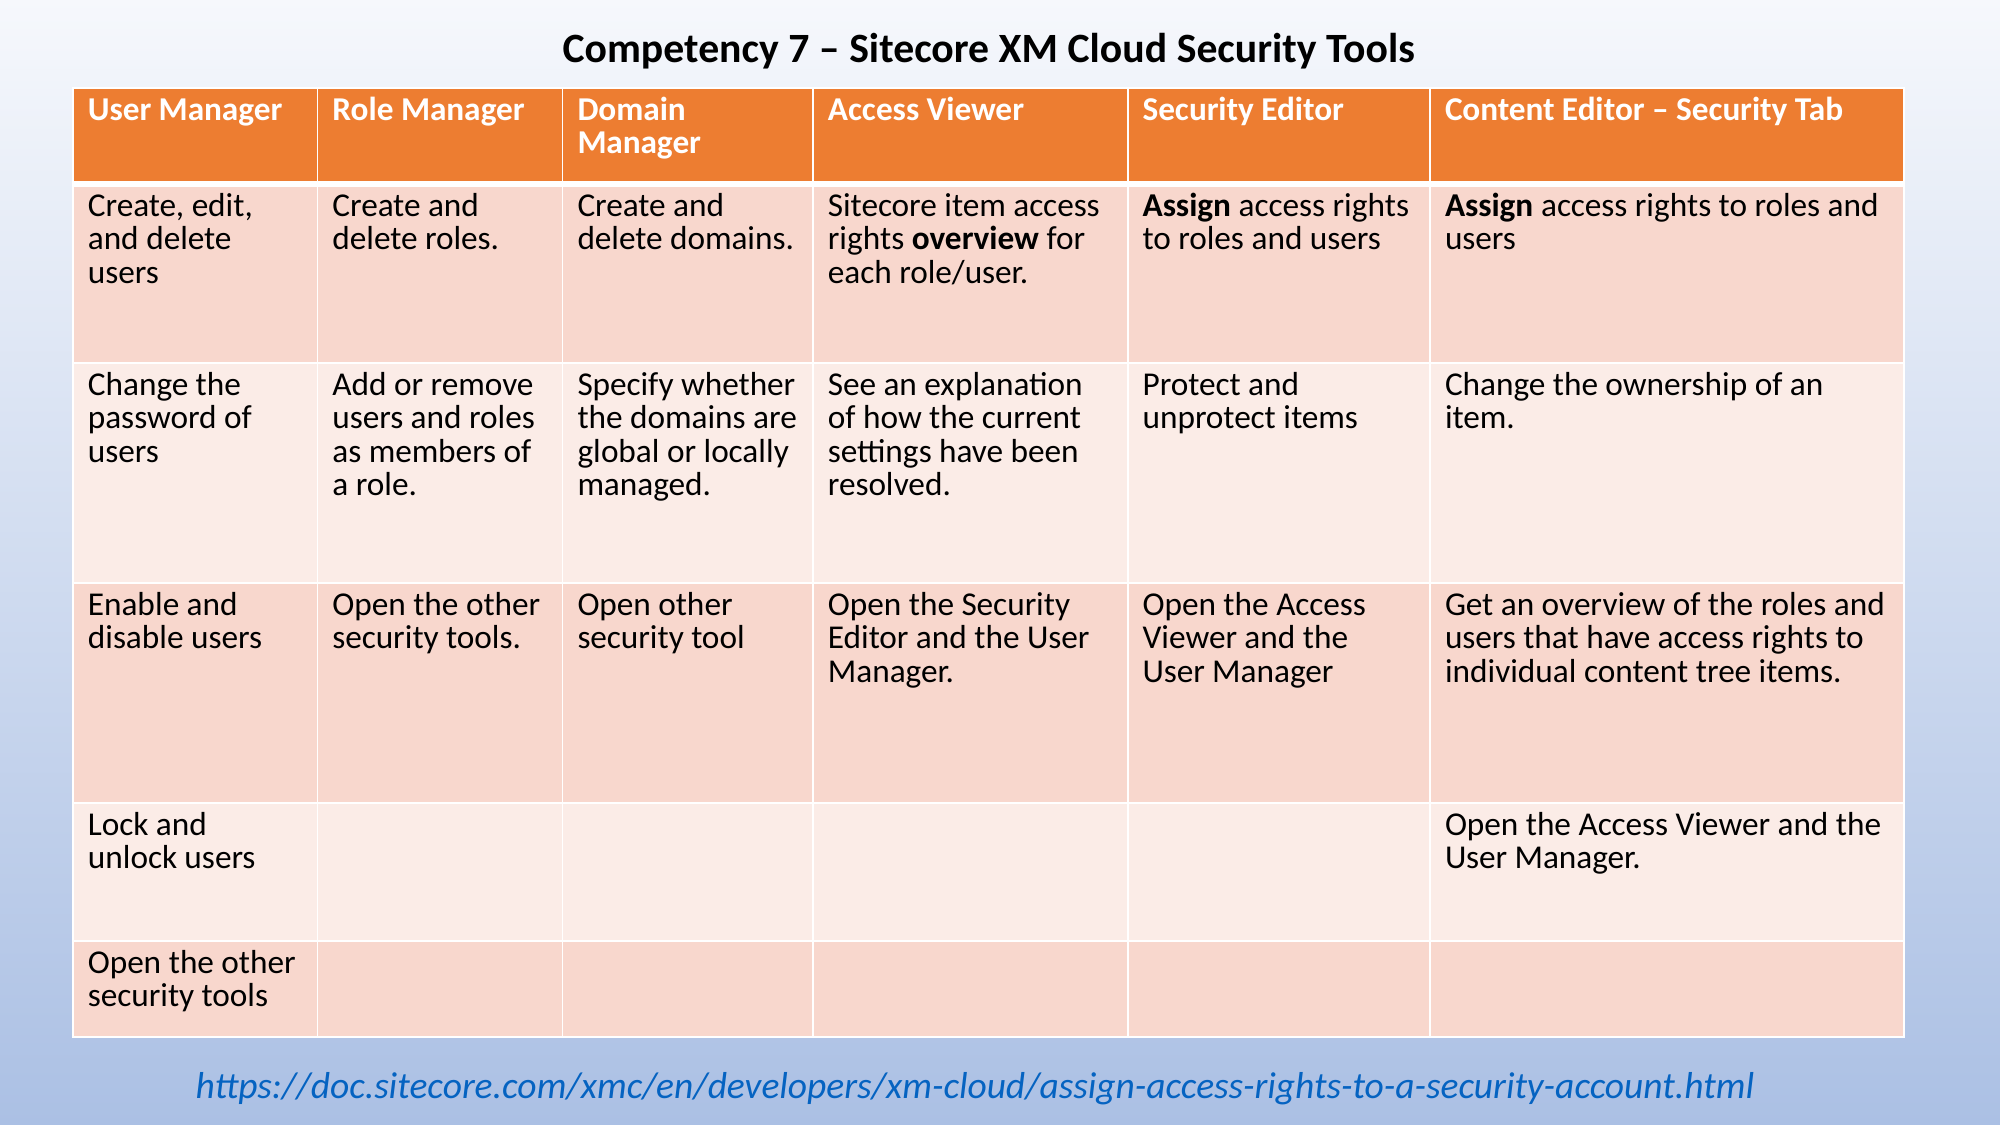

Competency 7 – Sitecore XM Cloud Security Tools
| User Manager | Role Manager | Domain Manager | Access Viewer | Security Editor | Content Editor – Security Tab |
| --- | --- | --- | --- | --- | --- |
| Create, edit, and delete users | Create and delete roles. | Create and delete domains. | Sitecore item access rights overview for each role/user. | Assign access rights to roles and users | Assign access rights to roles and users |
| Change the password of users | Add or remove users and roles as members of a role. | Specify whether the domains are global or locally managed. | See an explanation of how the current settings have been resolved. | Protect and unprotect items | Change the ownership of an item. |
| Enable and disable users | Open the other security tools. | Open other security tool | Open the Security Editor and the User Manager. | Open the Access Viewer and the User Manager | Get an overview of the roles and users that have access rights to individual content tree items. |
| Lock and unlock users |  |  |  |  | Open the Access Viewer and the User Manager. |
| Open the other security tools |  |  |  |  |  |
https://doc.sitecore.com/xmc/en/developers/xm-cloud/assign-access-rights-to-a-security-account.html